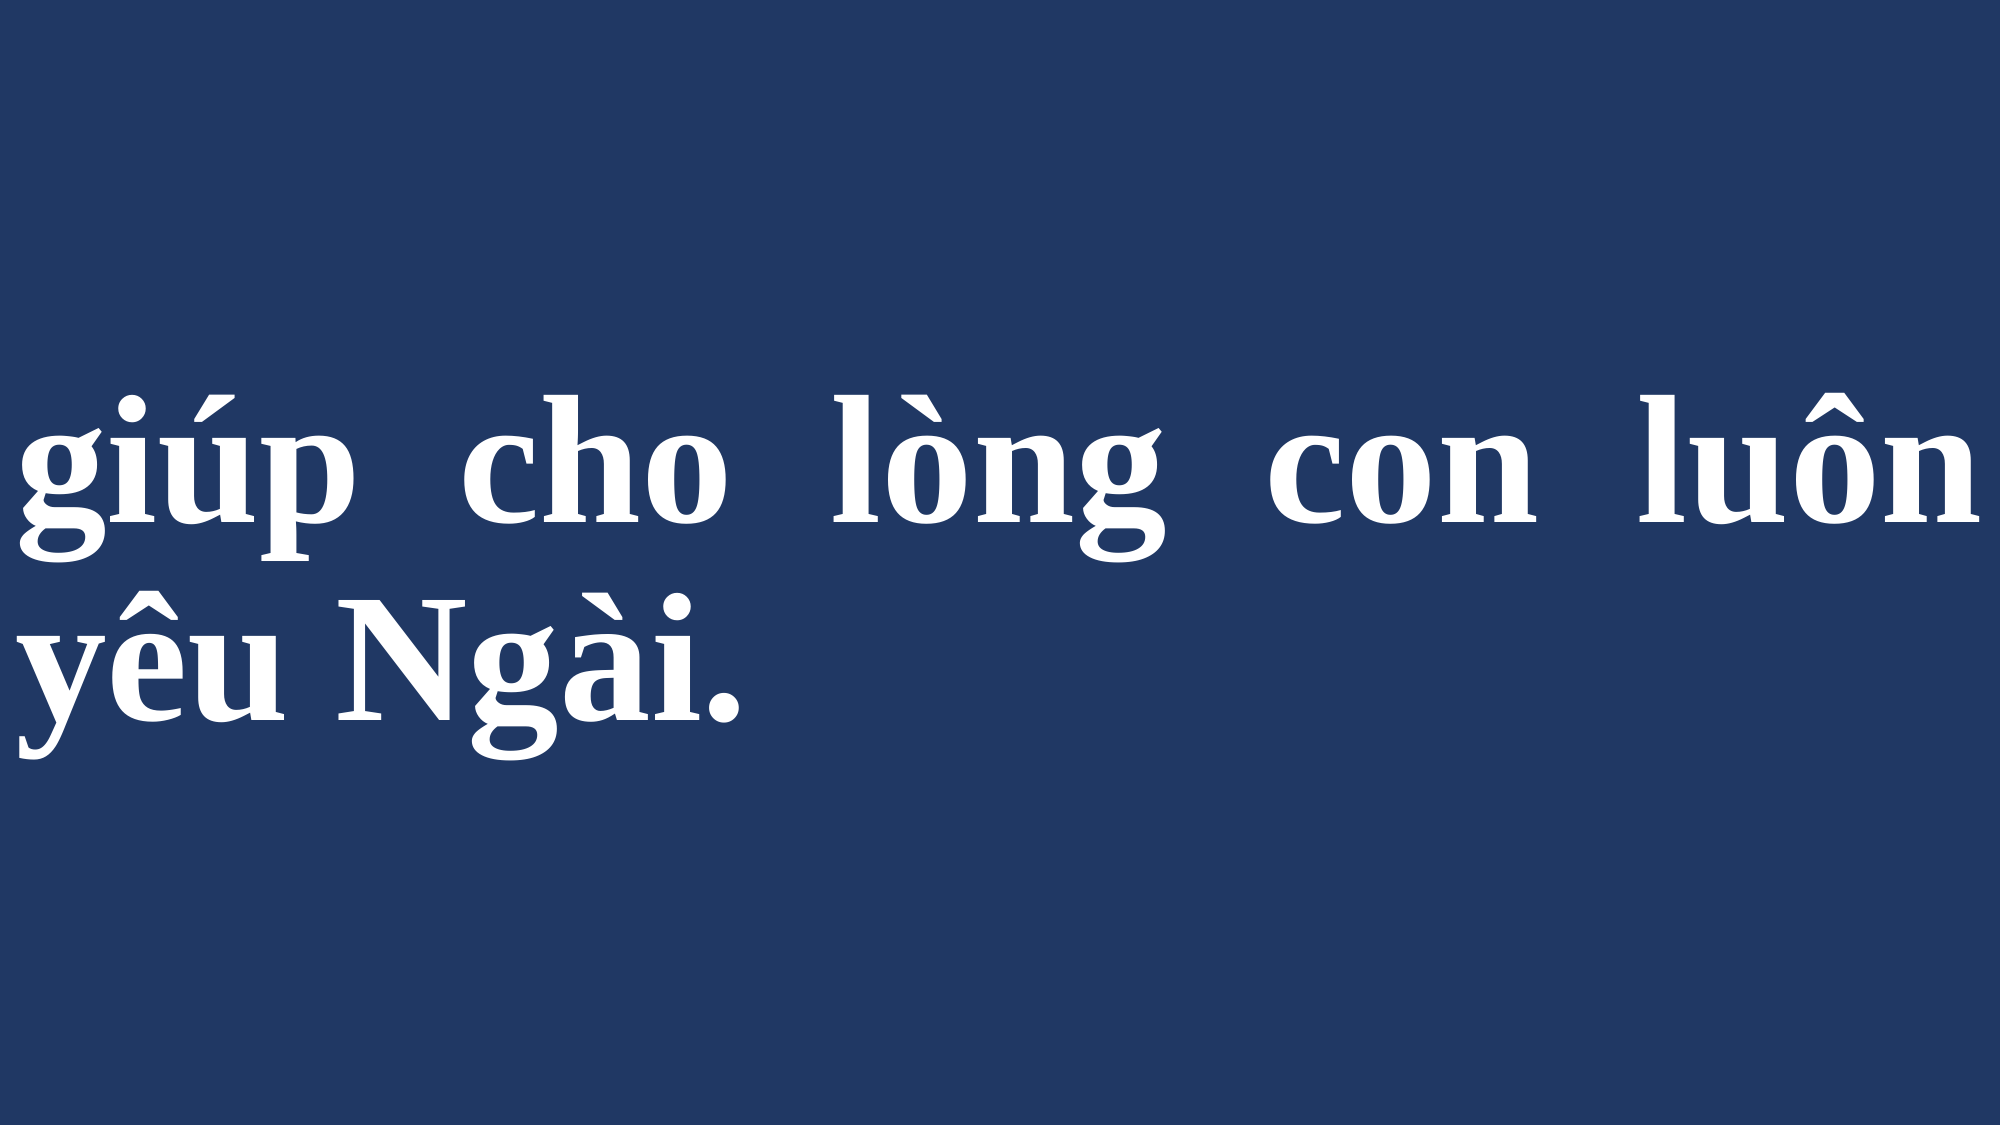

# giúp cho lòng con luôn yêu Ngài.